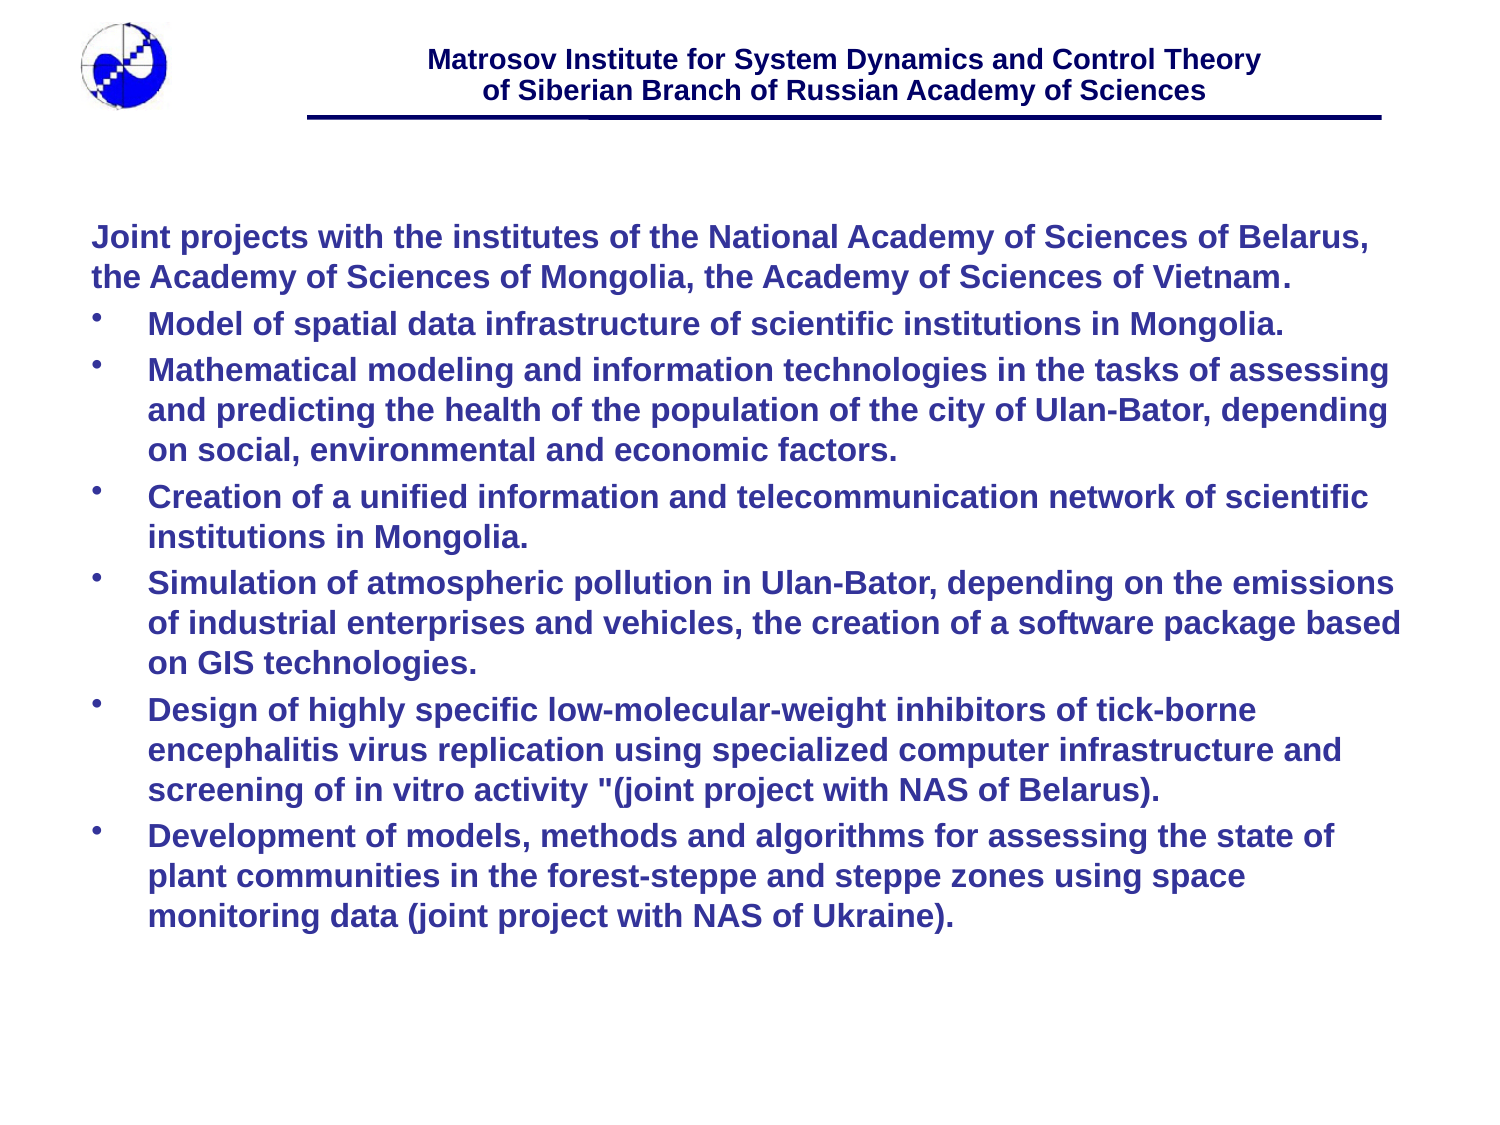

Joint projects with the institutes of the National Academy of Sciences of Belarus, the Academy of Sciences of Mongolia, the Academy of Sciences of Vietnam.
Model of spatial data infrastructure of scientific institutions in Mongolia.
Mathematical modeling and information technologies in the tasks of assessing and predicting the health of the population of the city of Ulan-Bator, depending on social, environmental and economic factors.
Creation of a unified information and telecommunication network of scientific institutions in Mongolia.
Simulation of atmospheric pollution in Ulan-Bator, depending on the emissions of industrial enterprises and vehicles, the creation of a software package based on GIS technologies.
Design of highly specific low-molecular-weight inhibitors of tick-borne encephalitis virus replication using specialized computer infrastructure and screening of in vitro activity "(joint project with NAS of Belarus).
Development of models, methods and algorithms for assessing the state of plant communities in the forest-steppe and steppe zones using space monitoring data (joint project with NAS of Ukraine).